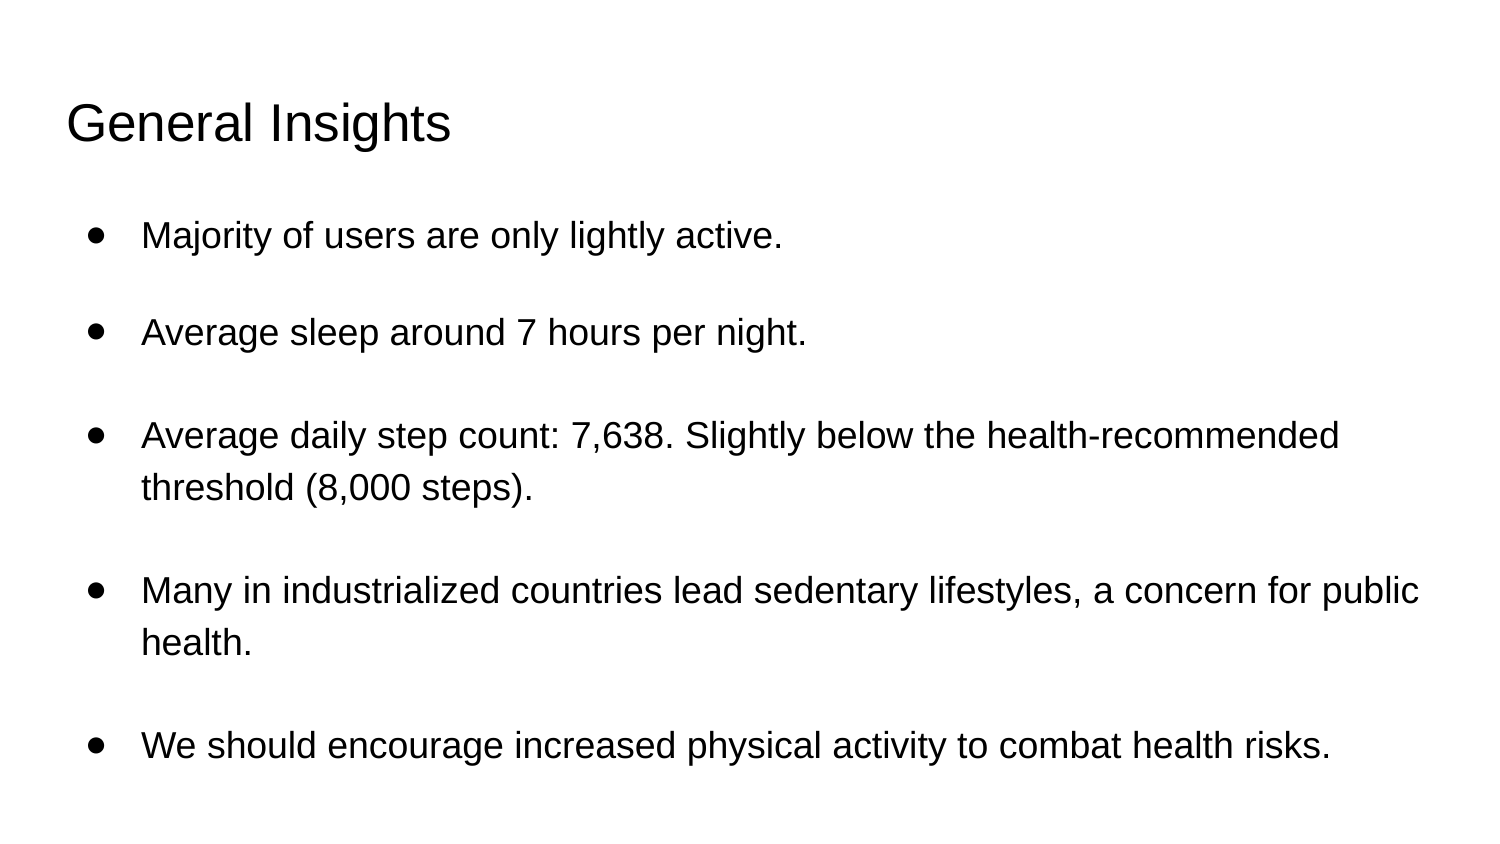

# General Insights
Majority of users are only lightly active.
Average sleep around 7 hours per night.
Average daily step count: 7,638. Slightly below the health-recommended threshold (8,000 steps).
Many in industrialized countries lead sedentary lifestyles, a concern for public health.
We should encourage increased physical activity to combat health risks.